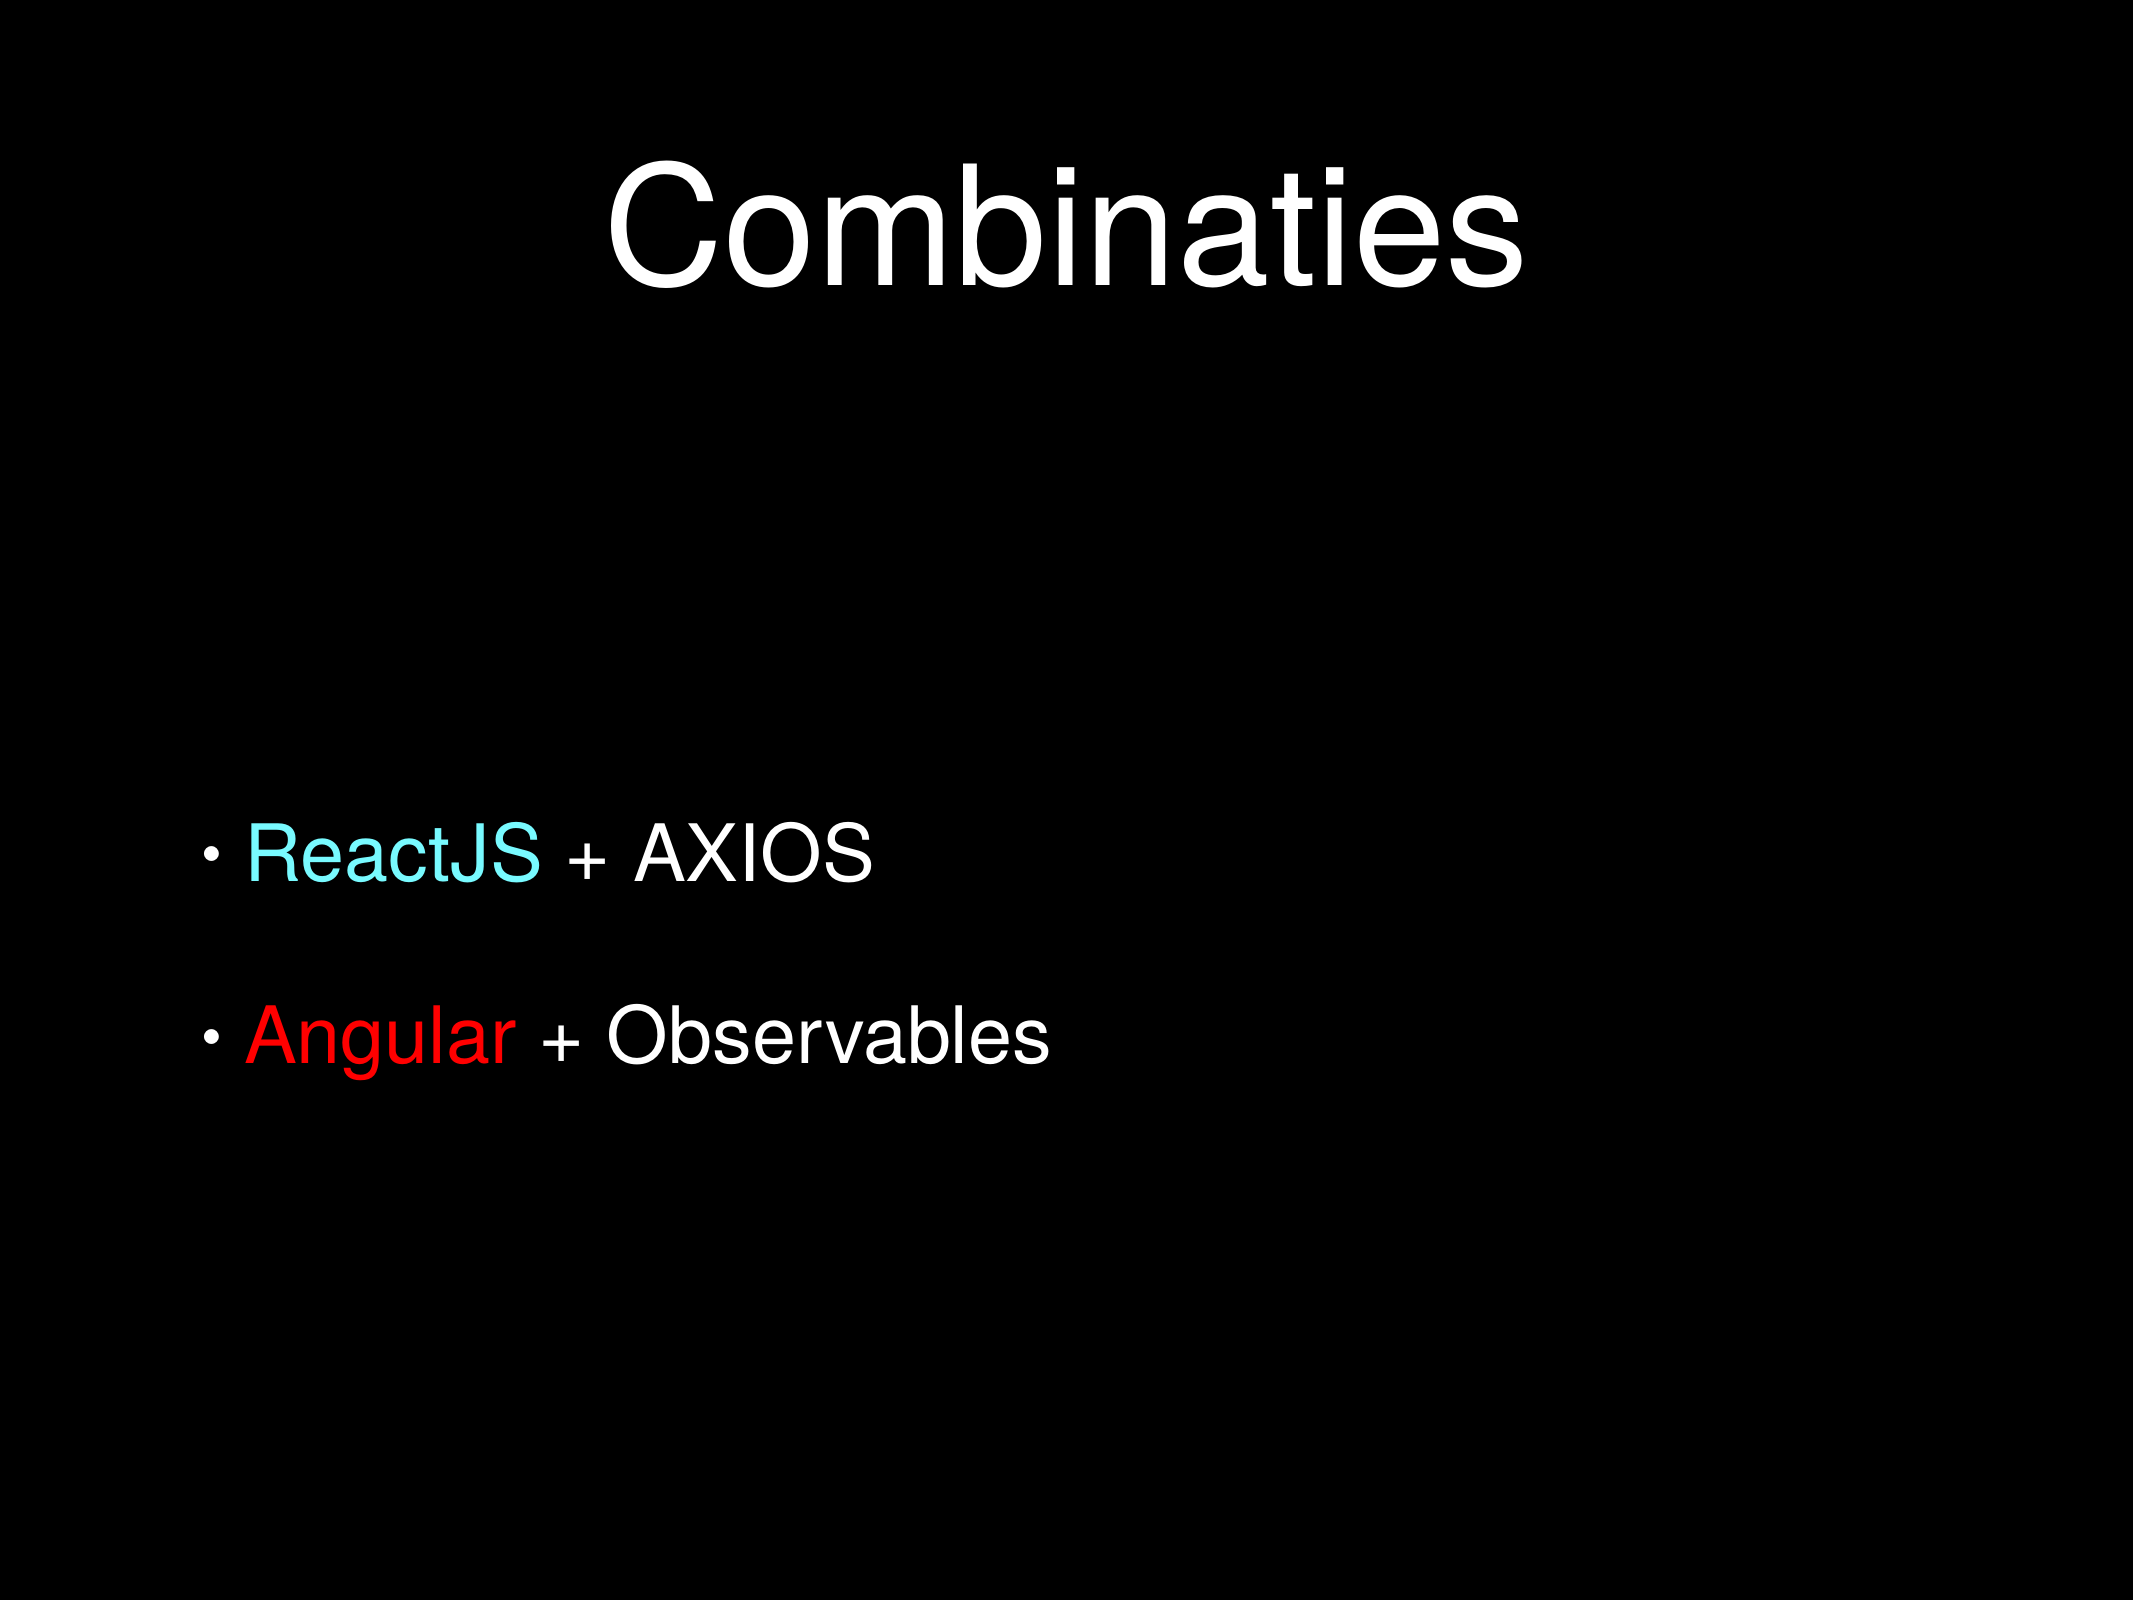

# Combinaties
ReactJS + AXIOS
Angular + Observables